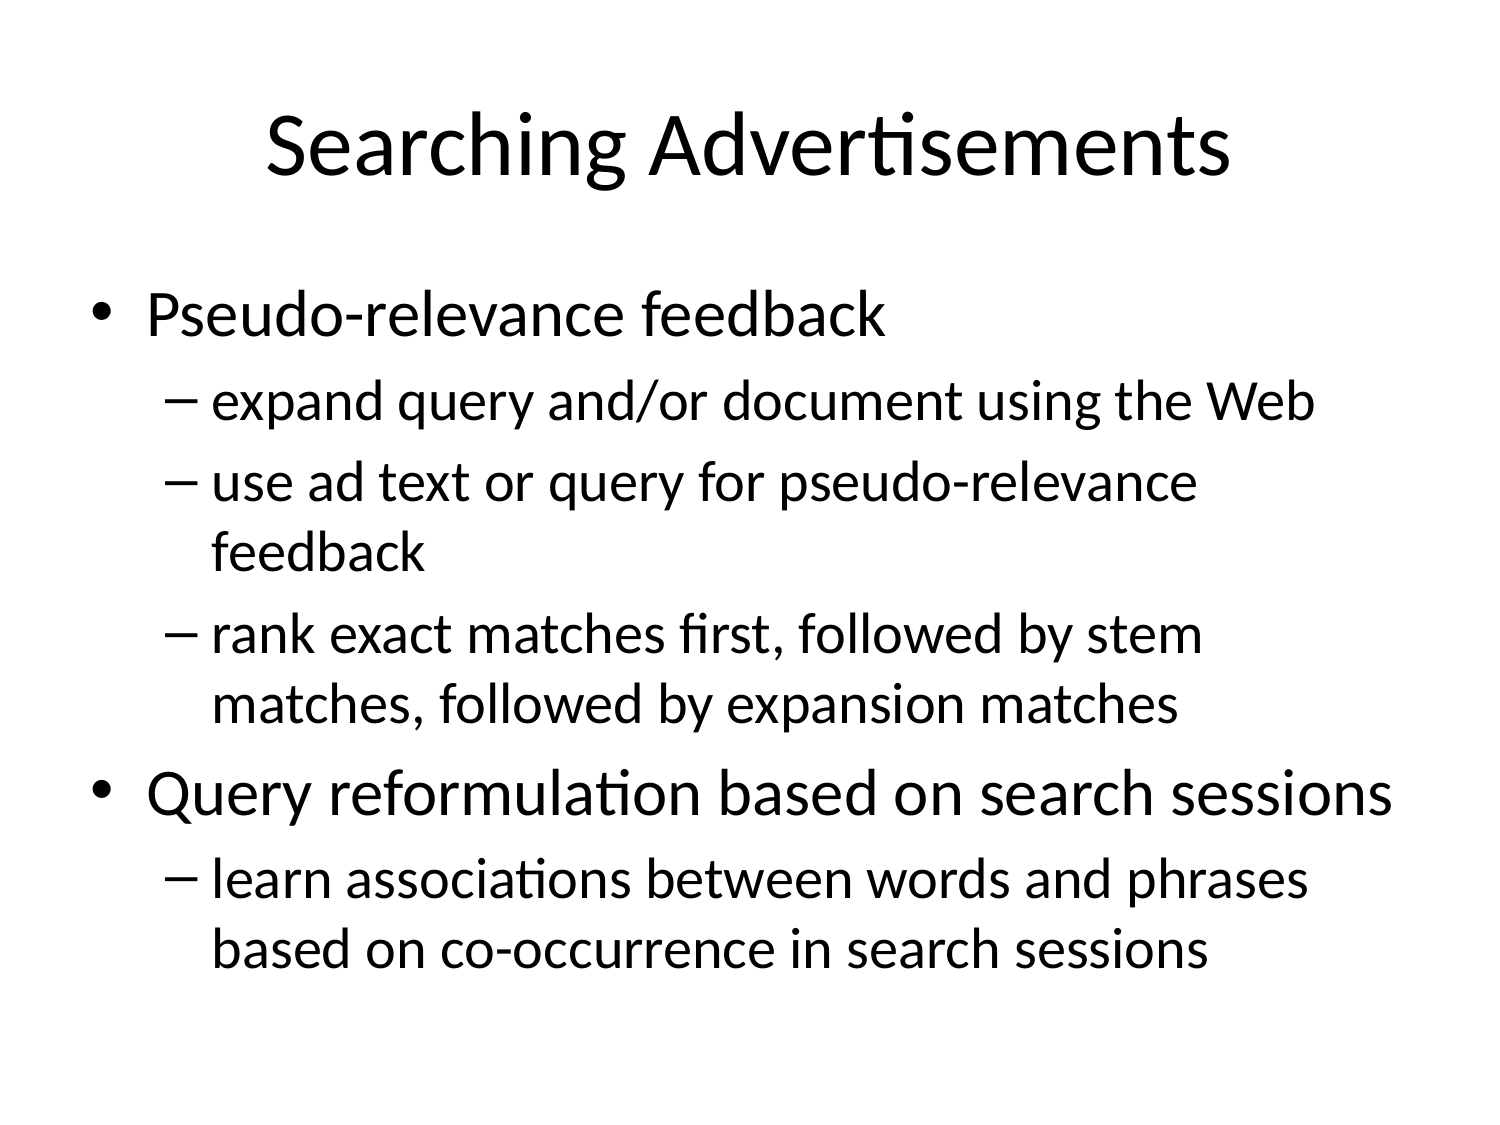

# Searching Advertisements
Pseudo-relevance feedback
expand query and/or document using the Web
use ad text or query for pseudo-relevance feedback
rank exact matches first, followed by stem matches, followed by expansion matches
Query reformulation based on search sessions
learn associations between words and phrases based on co-occurrence in search sessions